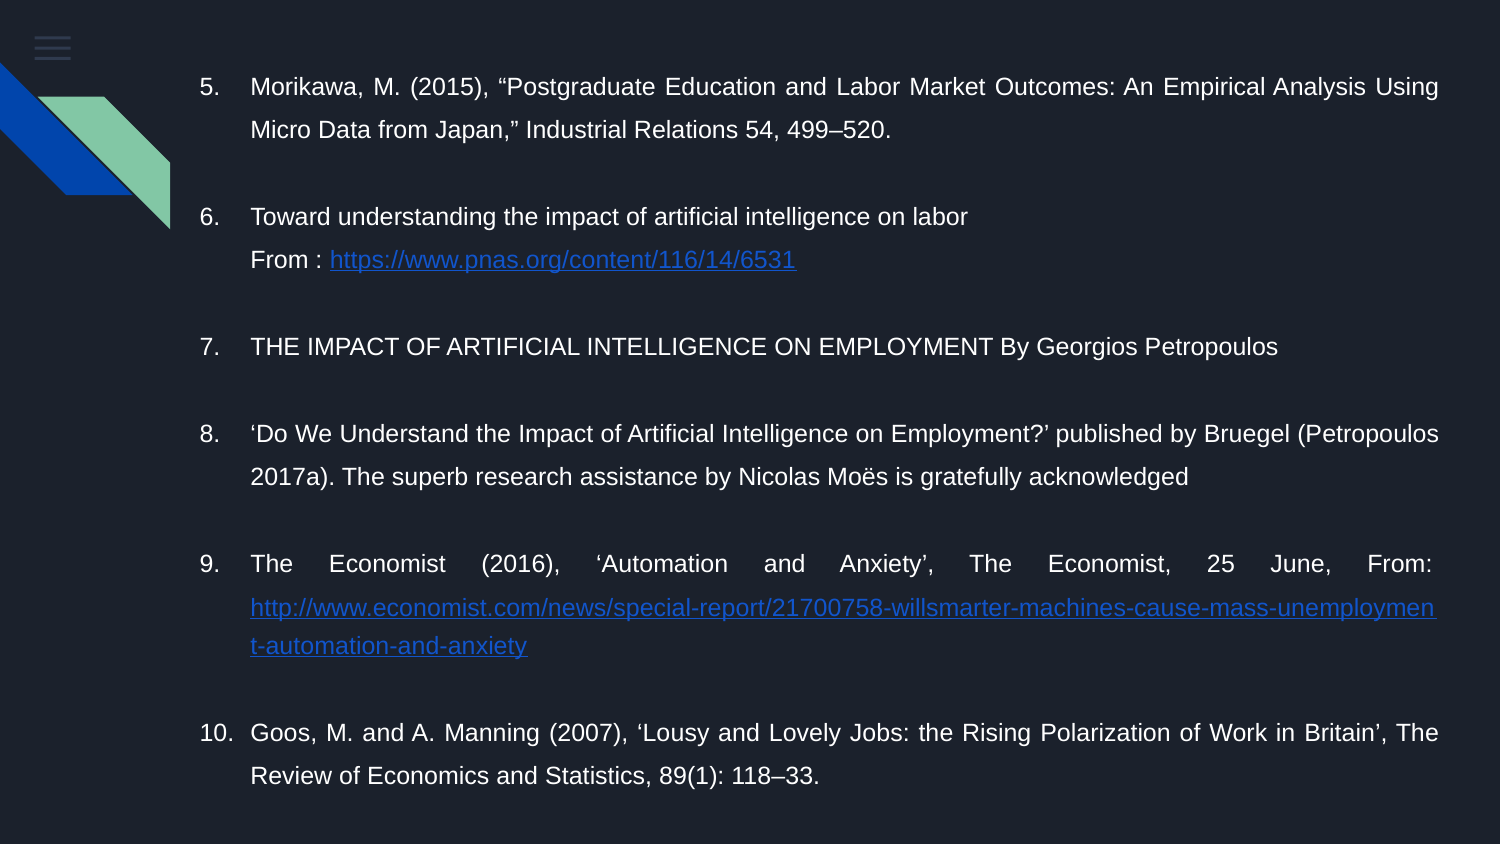

Morikawa, M. (2015), “Postgraduate Education and Labor Market Outcomes: An Empirical Analysis Using Micro Data from Japan,” Industrial Relations 54, 499–520.

Toward understanding the impact of artificial intelligence on labor
From : https://www.pnas.org/content/116/14/6531

THE IMPACT OF ARTIFICIAL INTELLIGENCE ON EMPLOYMENT By Georgios Petropoulos

‘Do We Understand the Impact of Artificial Intelligence on Employment?’ published by Bruegel (Petropoulos 2017a). The superb research assistance by Nicolas Moës is gratefully acknowledged

The Economist (2016), ‘Automation and Anxiety’, The Economist, 25 June, From::http://www.economist.com/news/special-report/21700758-willsmarter-machines-cause-mass-unemployment-automation-and-anxiety

Goos, M. and A. Manning (2007), ‘Lousy and Lovely Jobs: the Rising Polarization of Work in Britain’, The Review of Economics and Statistics, 89(1): 118–33.